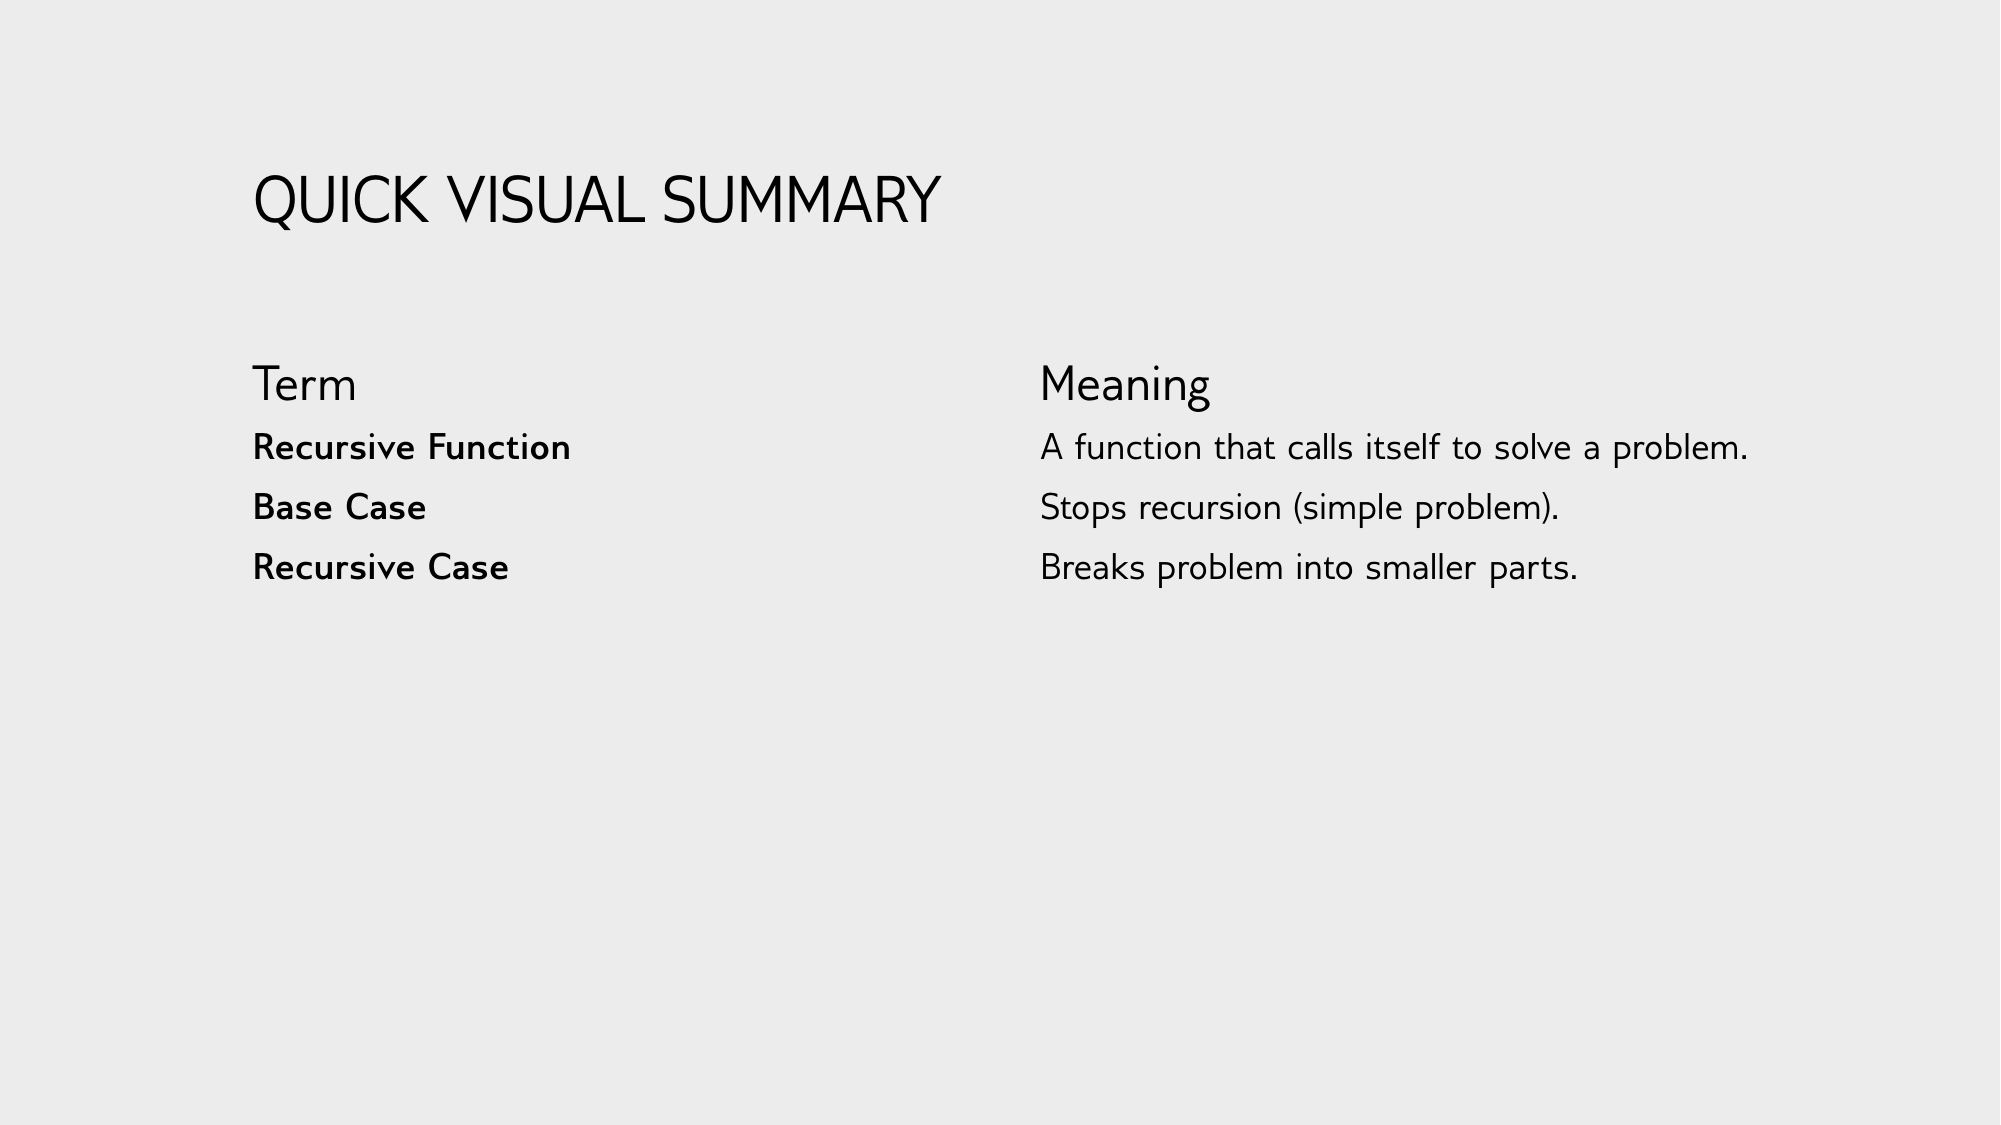

# Quick Visual Summary

| Term | Meaning |
| --- | --- |
| Recursive Function | A function that calls itself to solve a problem. |
| Base Case | Stops recursion (simple problem). |
| Recursive Case | Breaks problem into smaller parts. |